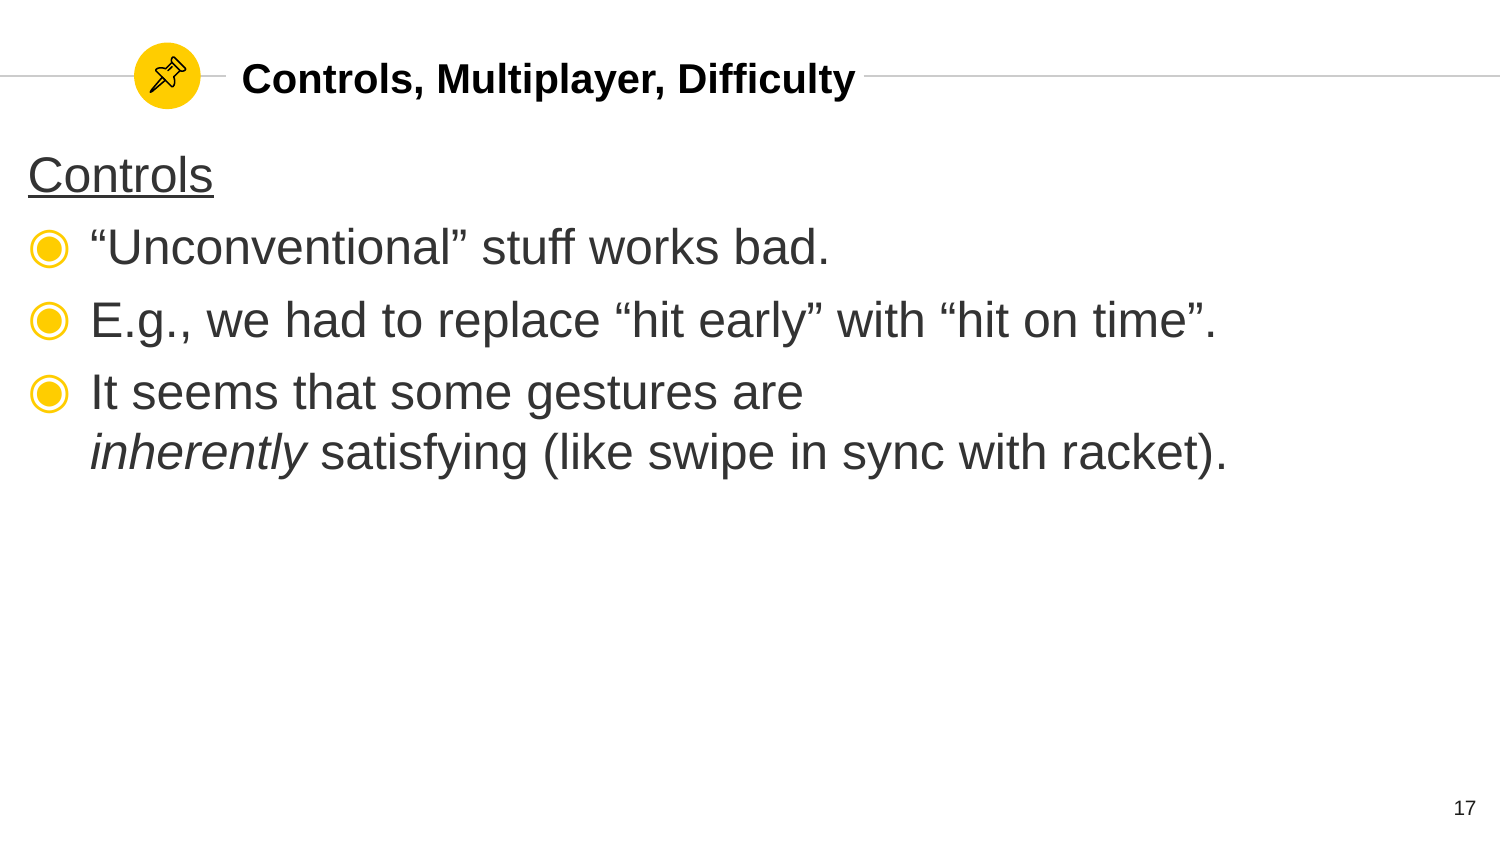

# Controls, Multiplayer, Difficulty

Controls
“Unconventional” stuff works bad.
E.g., we had to replace “hit early” with “hit on time”.
It seems that some gestures are
inherently satisfying (like swipe in sync with racket).
17